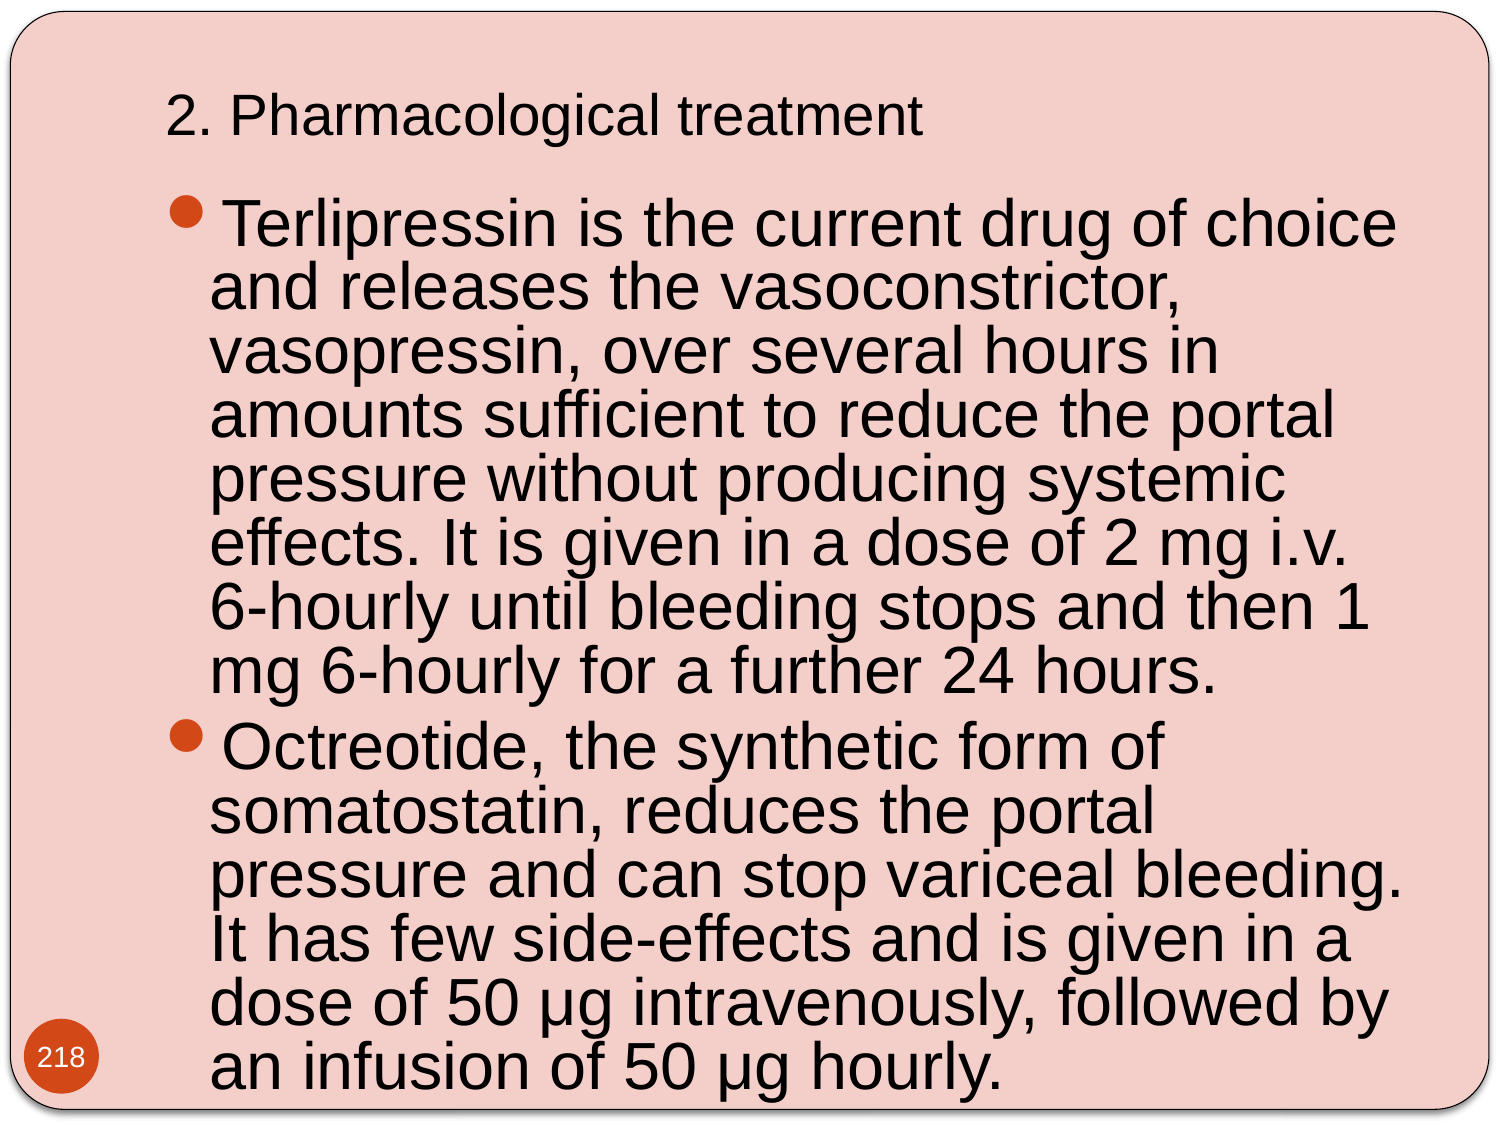

# 2. Pharmacological treatment
Terlipressin is the current drug of choice and releases the vasoconstrictor, vasopressin, over several hours in amounts sufficient to reduce the portal pressure without producing systemic effects. It is given in a dose of 2 mg i.v. 6-hourly until bleeding stops and then 1 mg 6-hourly for a further 24 hours.
Octreotide, the synthetic form of somatostatin, reduces the portal pressure and can stop variceal bleeding. It has few side-effects and is given in a dose of 50 μg intravenously, followed by an infusion of 50 μg hourly.
218